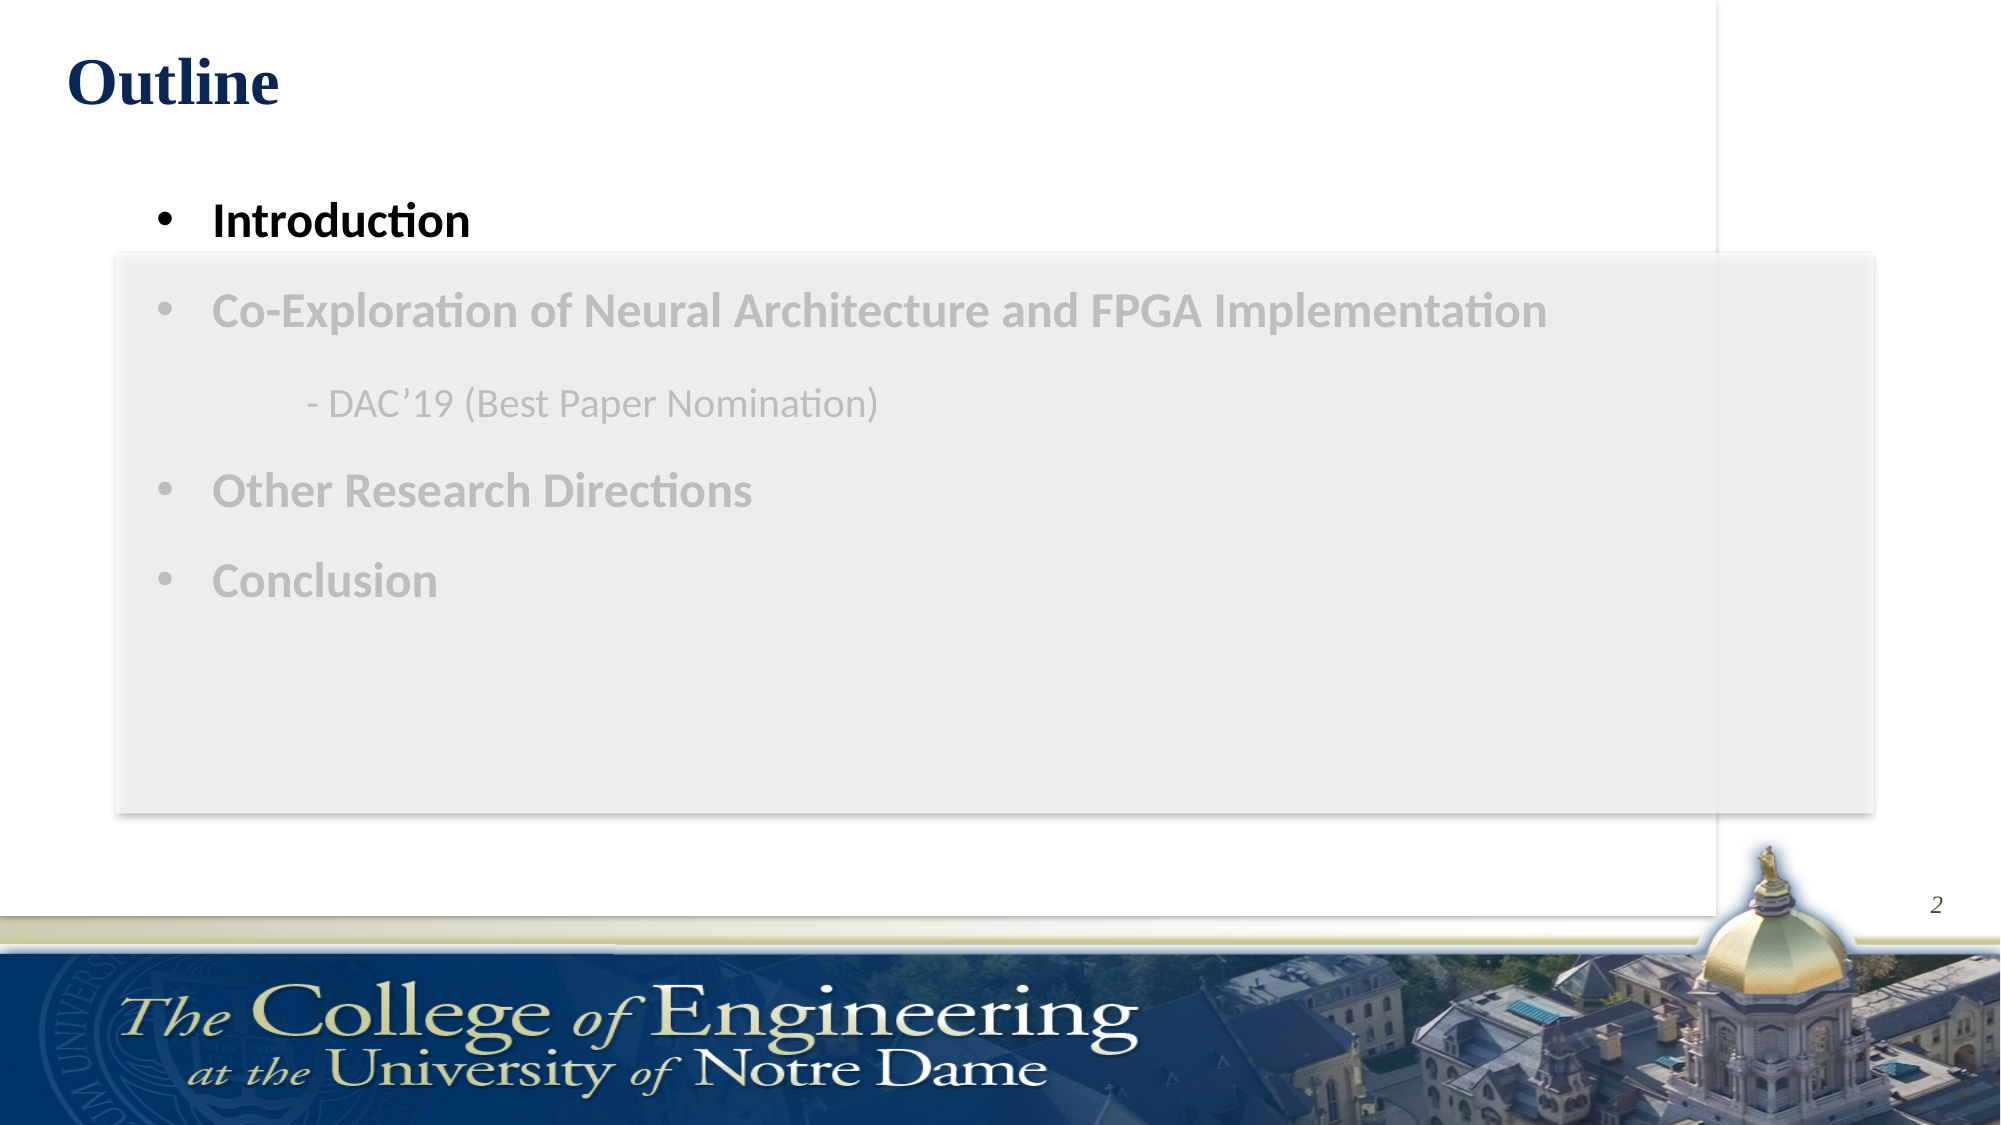

Outline

Introduction
Co-Exploration of Neural Architecture and FPGA Implementation
	- DAC’19 (Best Paper Nomination)
Other Research Directions
Conclusion

2
2